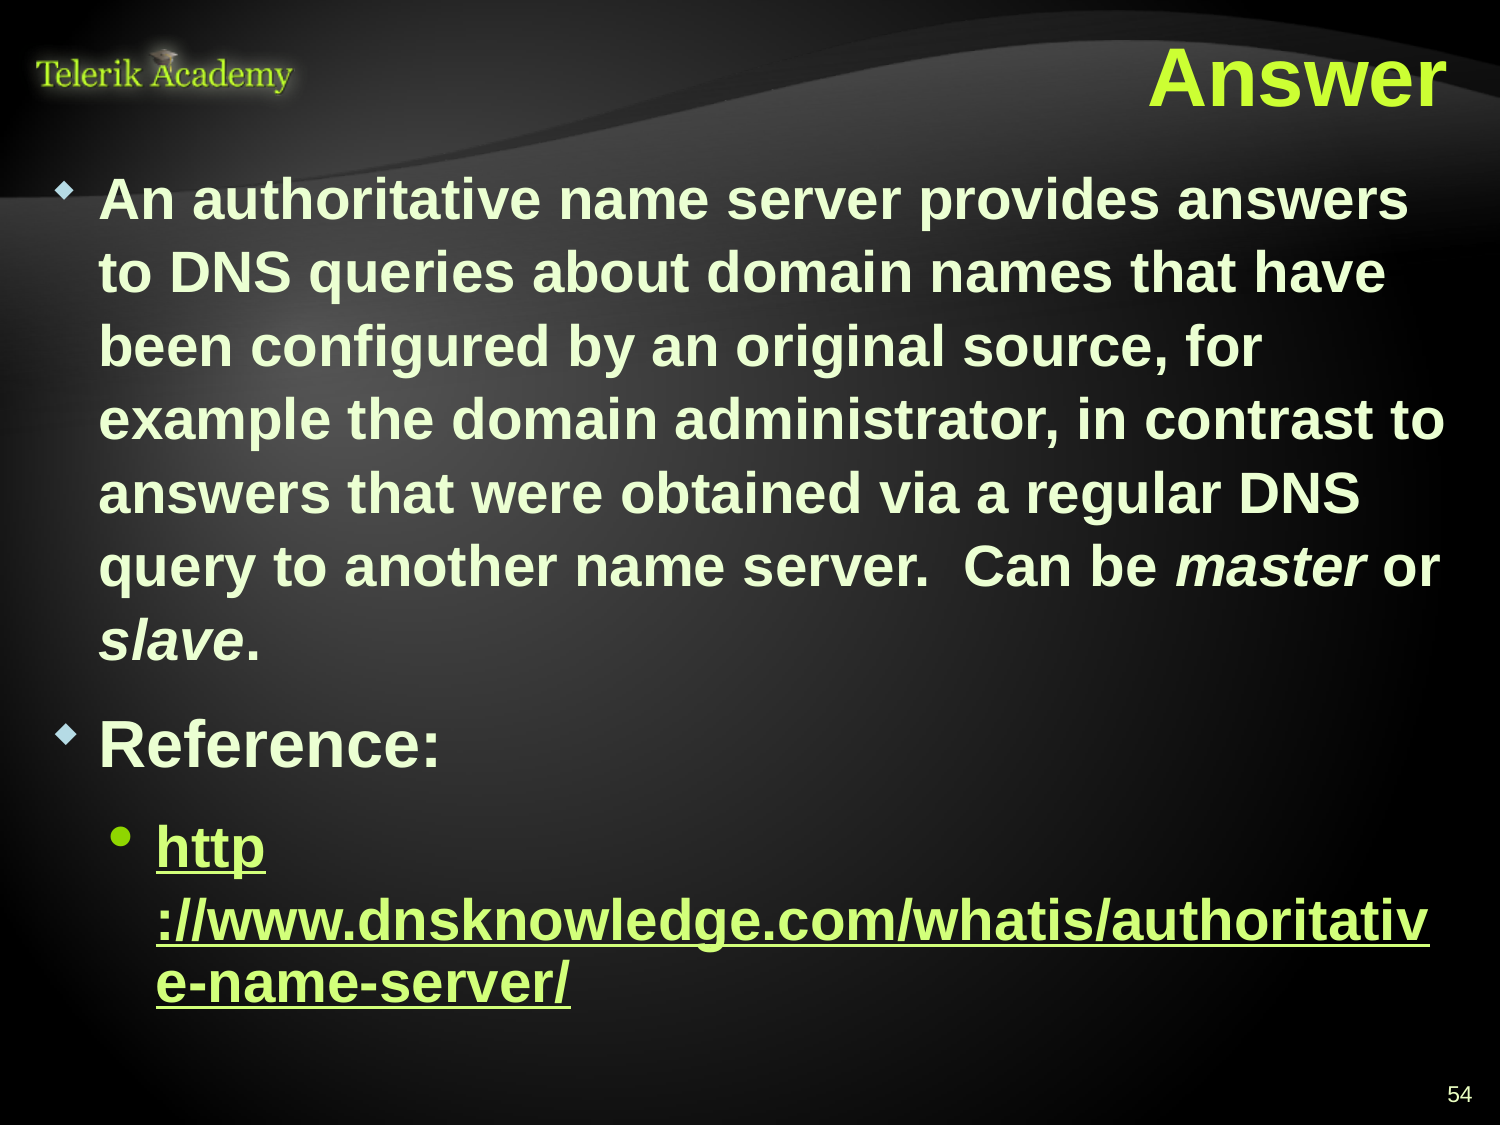

# Answer
An authoritative name server provides answers to DNS queries about domain names that have been configured by an original source, for example the domain administrator, in contrast to answers that were obtained via a regular DNS query to another name server.  Can be master or slave.
Reference:
http://www.dnsknowledge.com/whatis/authoritative-name-server/
54